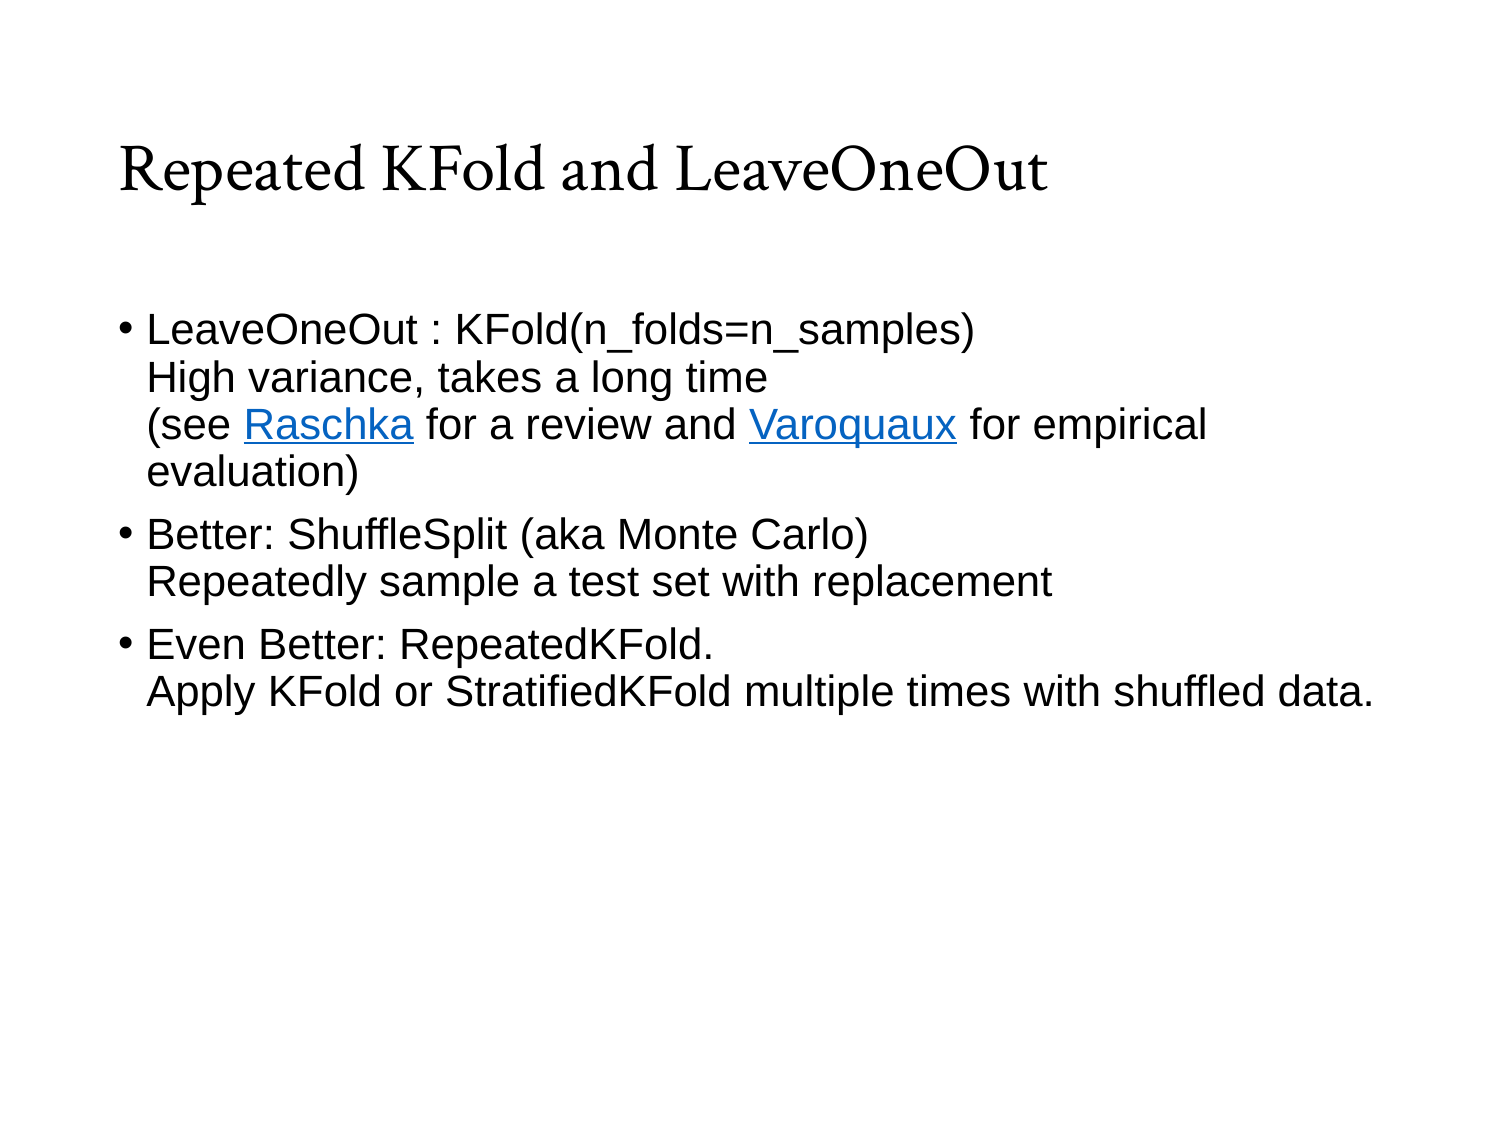

# Repeated KFold and LeaveOneOut
LeaveOneOut : KFold(n_folds=n_samples)
High variance, takes a long time
(see Raschka for a review and Varoquaux for empirical evaluation)
Better: ShuffleSplit (aka Monte Carlo)
Repeatedly sample a test set with replacement
Even Better: RepeatedKFold.
Apply KFold or StratifiedKFold multiple times with shuffled data.